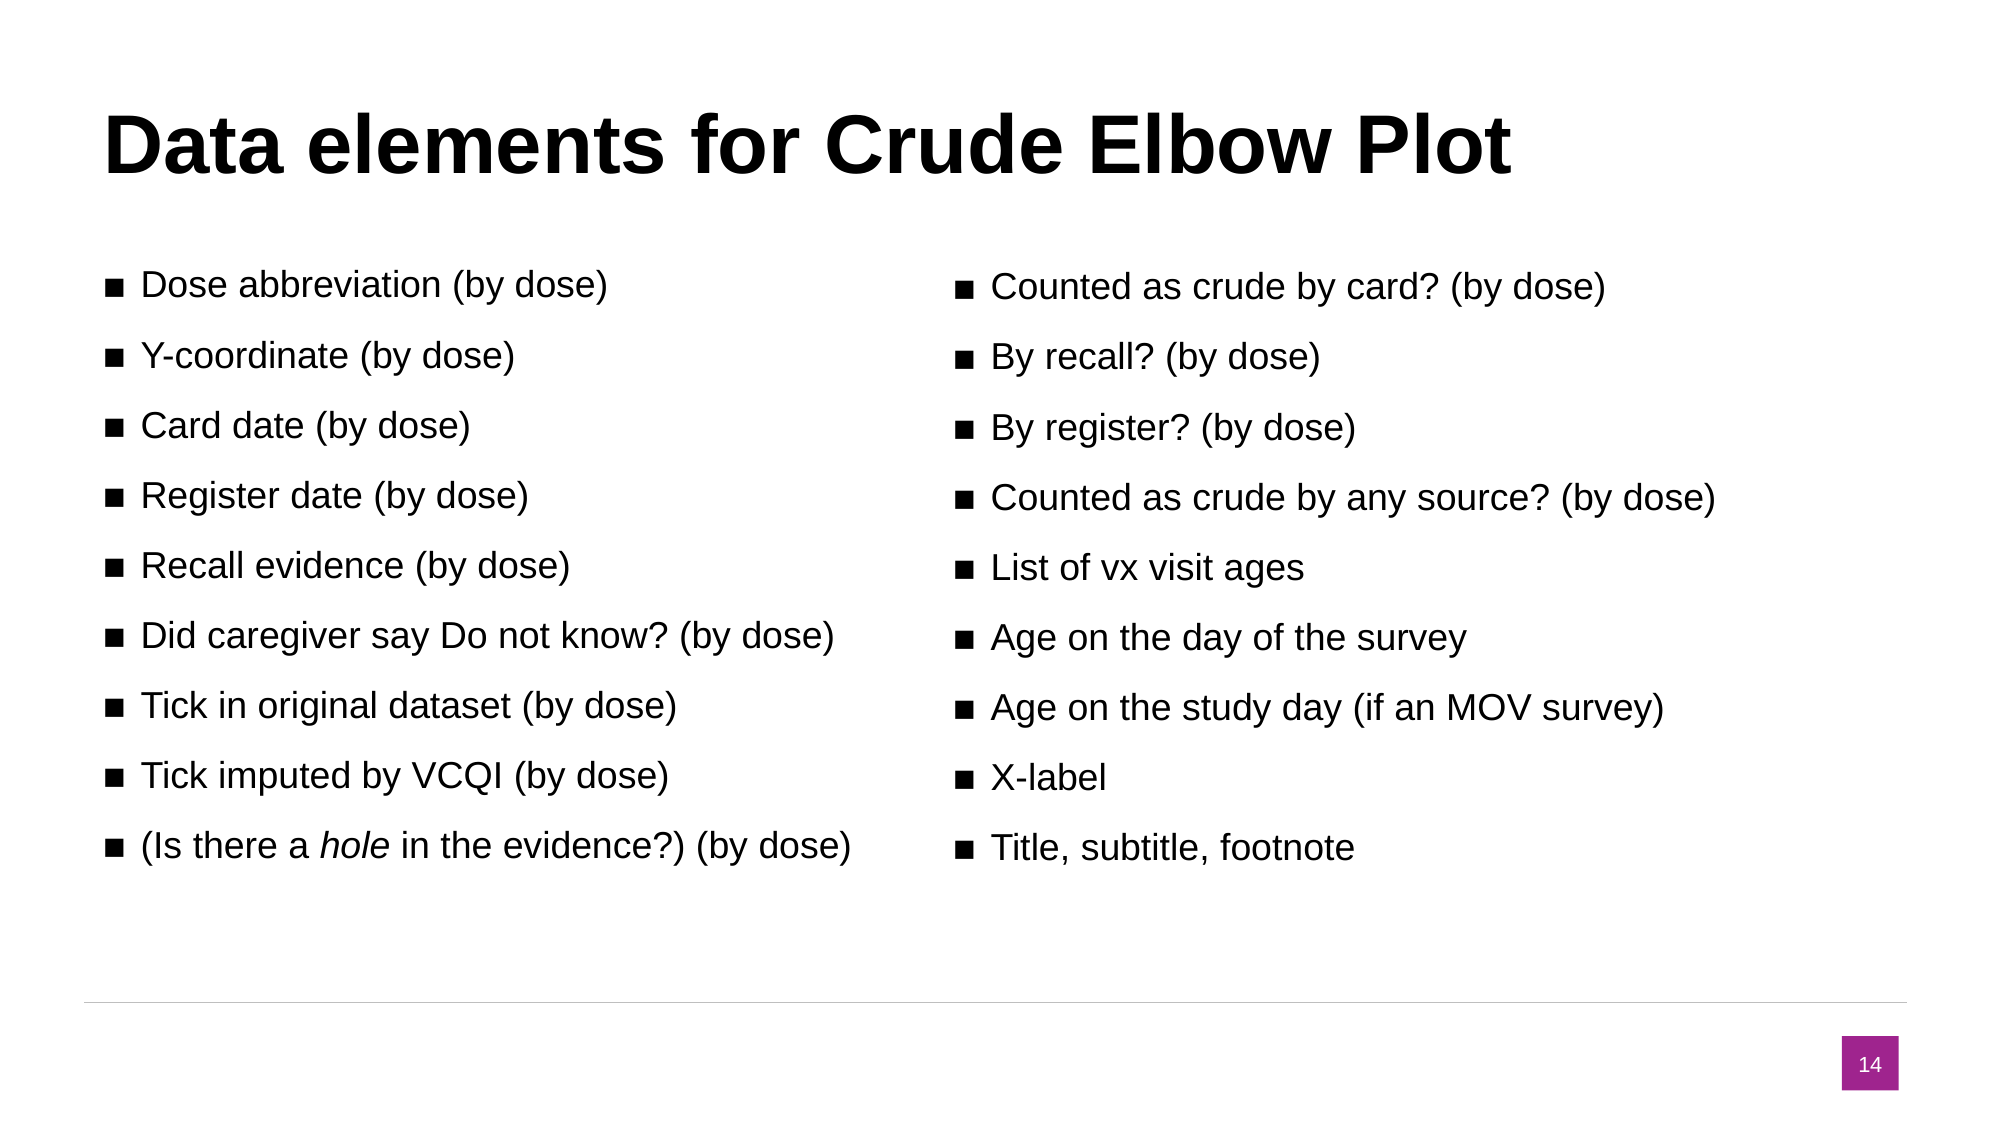

# Data elements for Crude Elbow Plot
Dose abbreviation (by dose)
Y-coordinate (by dose)
Card date (by dose)
Register date (by dose)
Recall evidence (by dose)
Did caregiver say Do not know? (by dose)
Tick in original dataset (by dose)
Tick imputed by VCQI (by dose)
(Is there a hole in the evidence?) (by dose)

Counted as crude by card? (by dose)
By recall? (by dose)
By register? (by dose)
Counted as crude by any source? (by dose)
List of vx visit ages
Age on the day of the survey
Age on the study day (if an MOV survey)
X-label
Title, subtitle, footnote

14